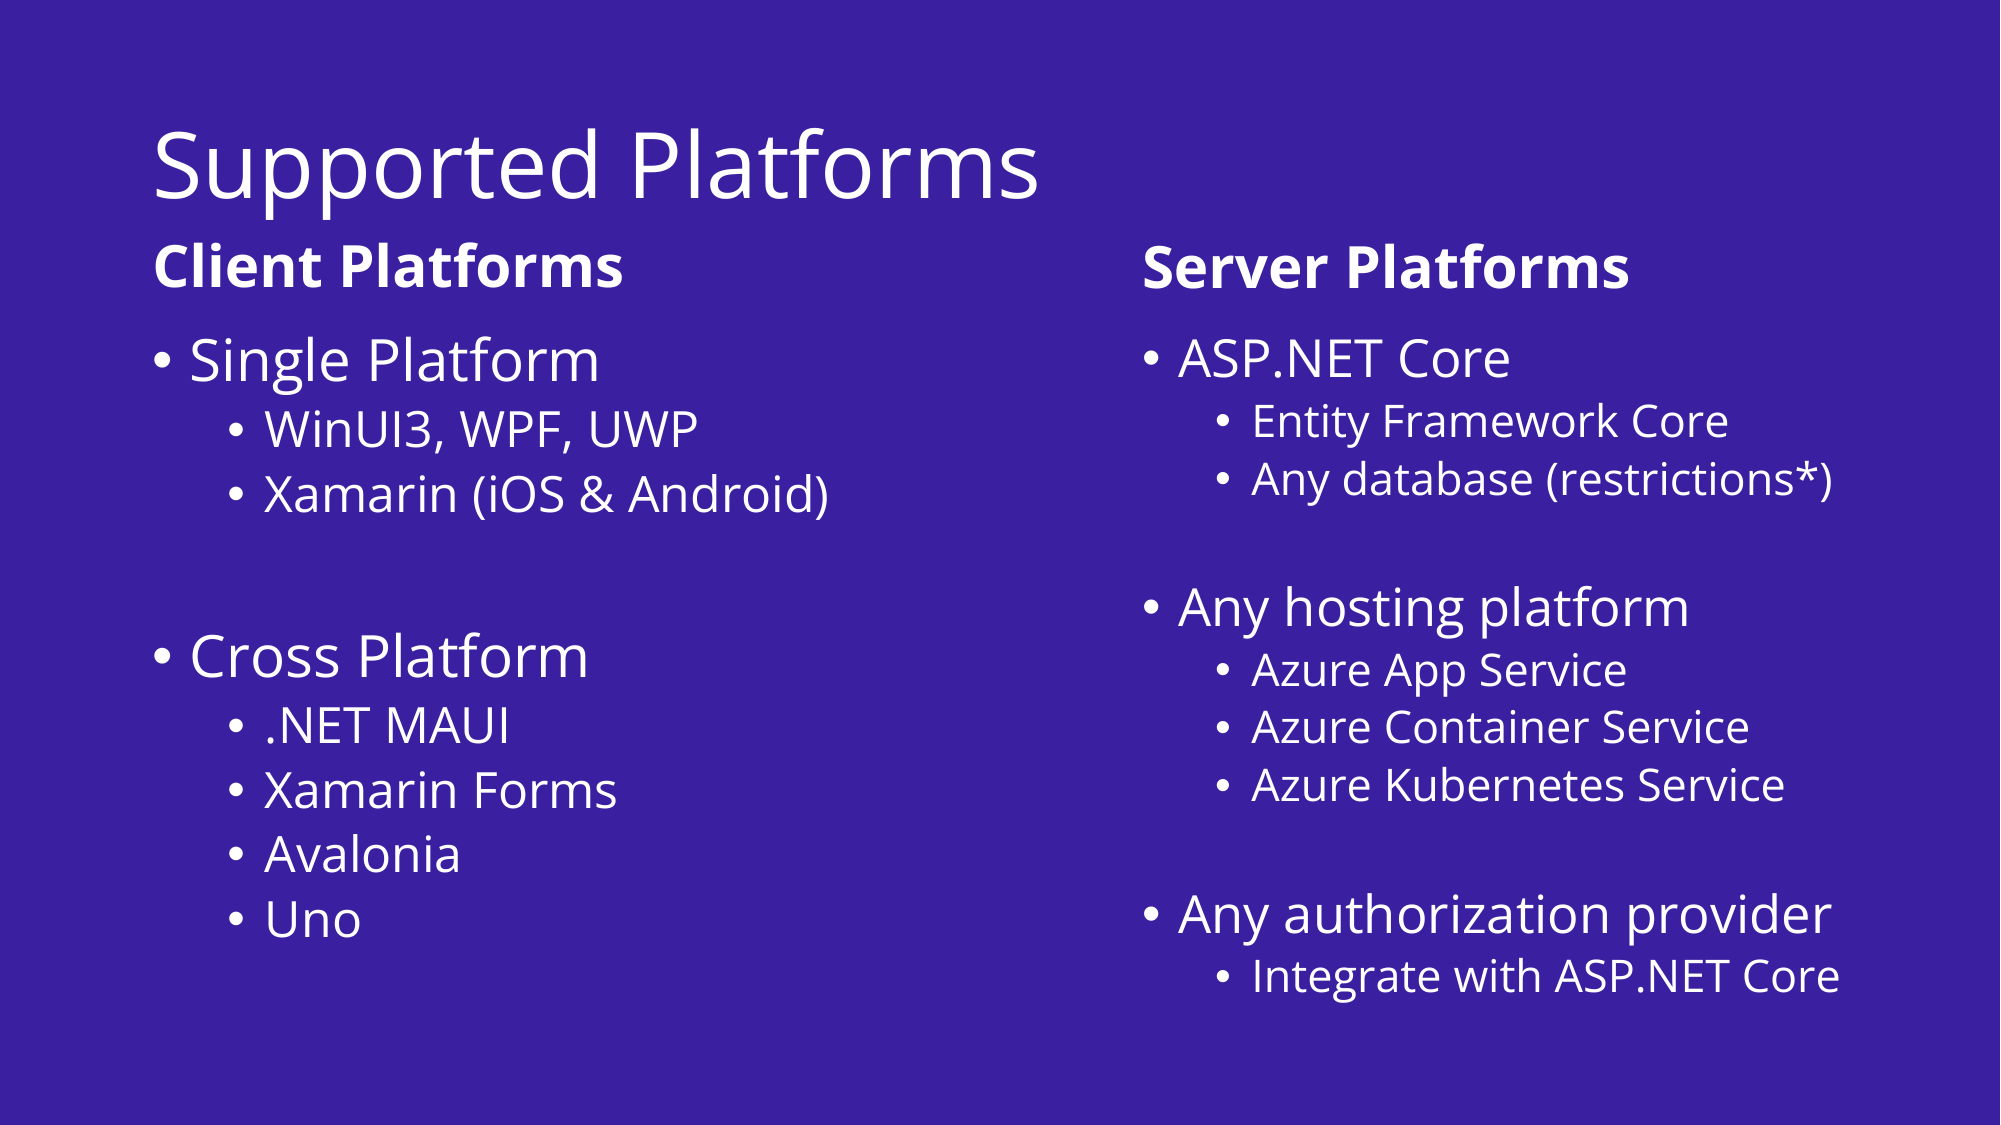

# Supported Platforms
Client Platforms
Server Platforms
Single Platform
WinUI3, WPF, UWP
Xamarin (iOS & Android)

Cross Platform
.NET MAUI
Xamarin Forms
Avalonia
Uno
ASP.NET Core
Entity Framework Core
Any database (restrictions*)

Any hosting platform
Azure App Service
Azure Container Service
Azure Kubernetes Service

Any authorization provider
Integrate with ASP.NET Core